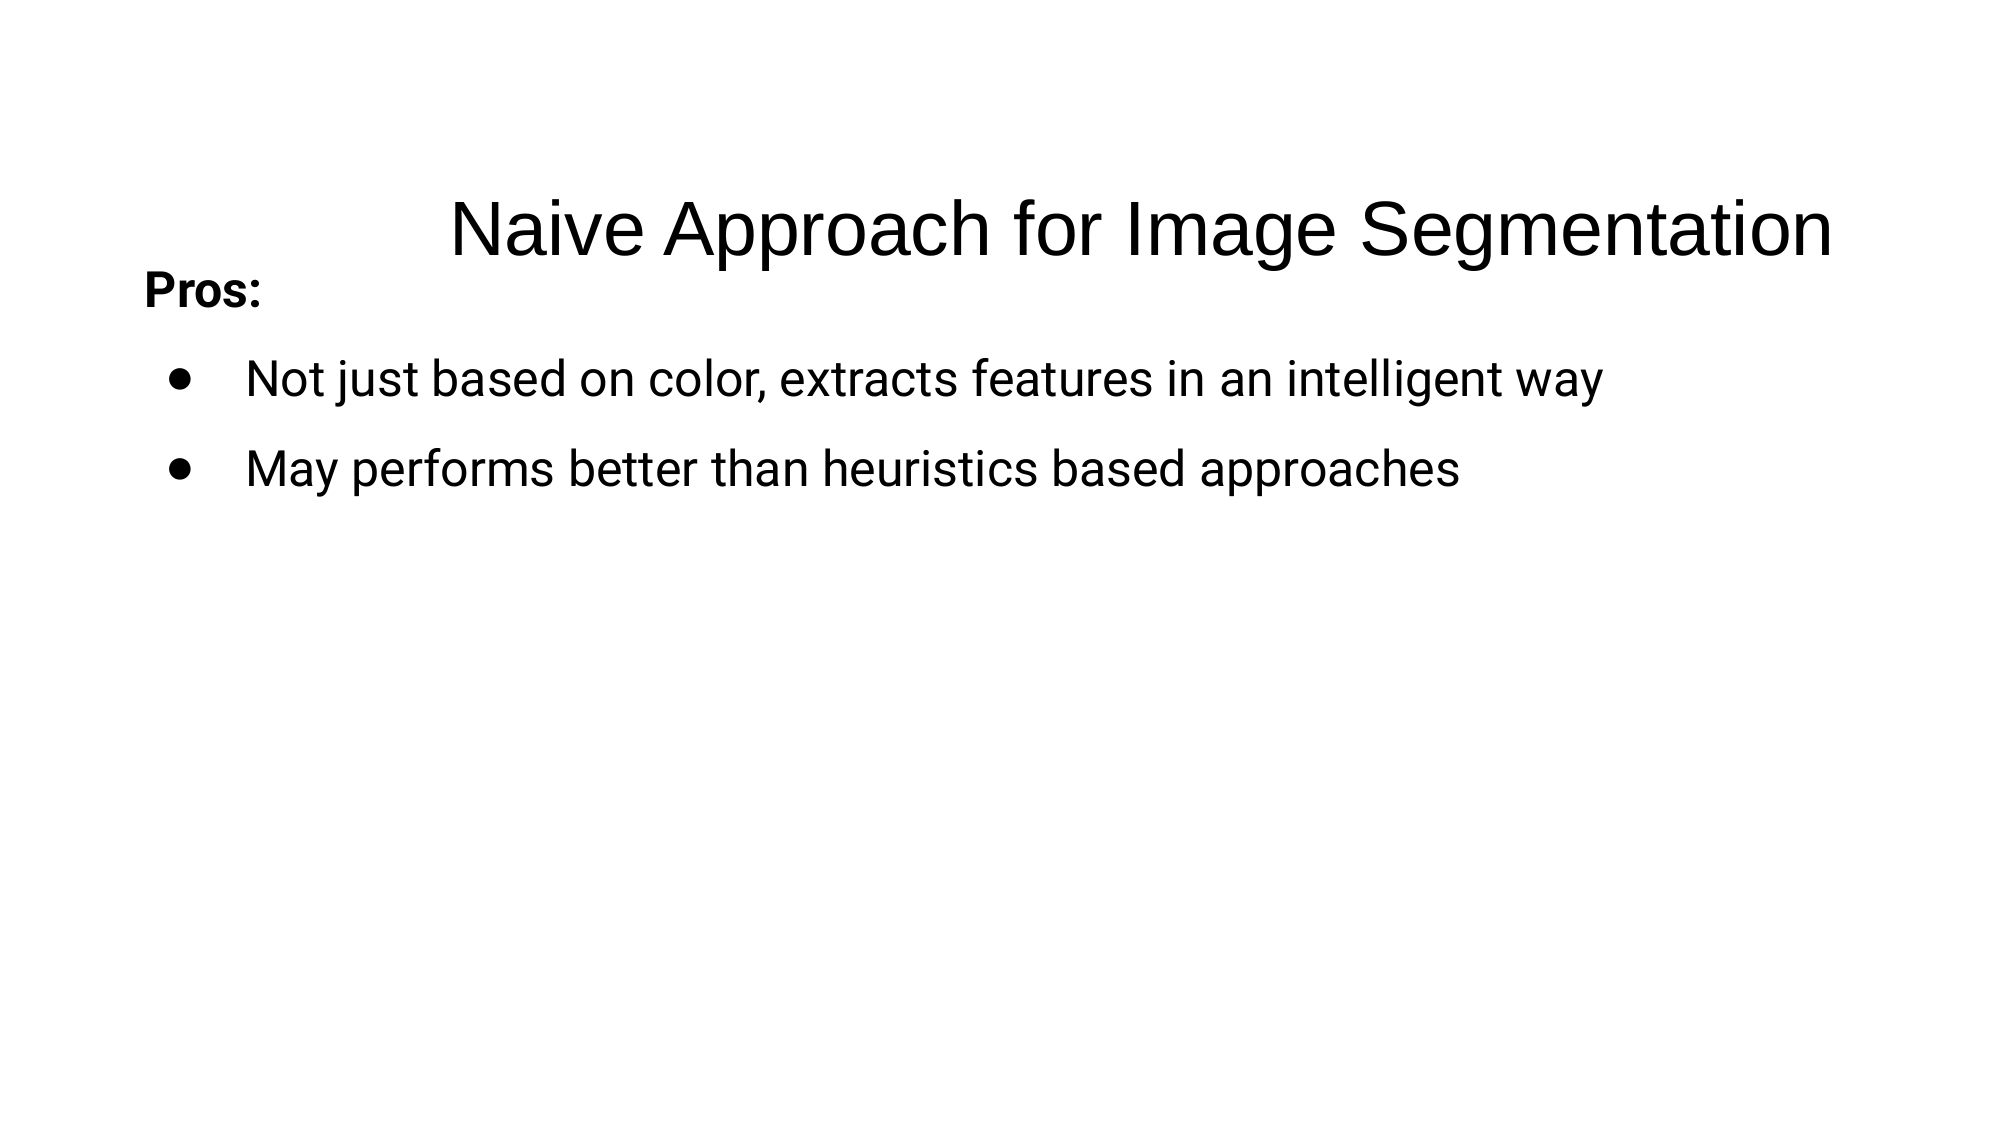

# Naive Approach for Image Segmentation
Pros:
Not just based on color, extracts features in an intelligent way
May performs better than heuristics based approaches